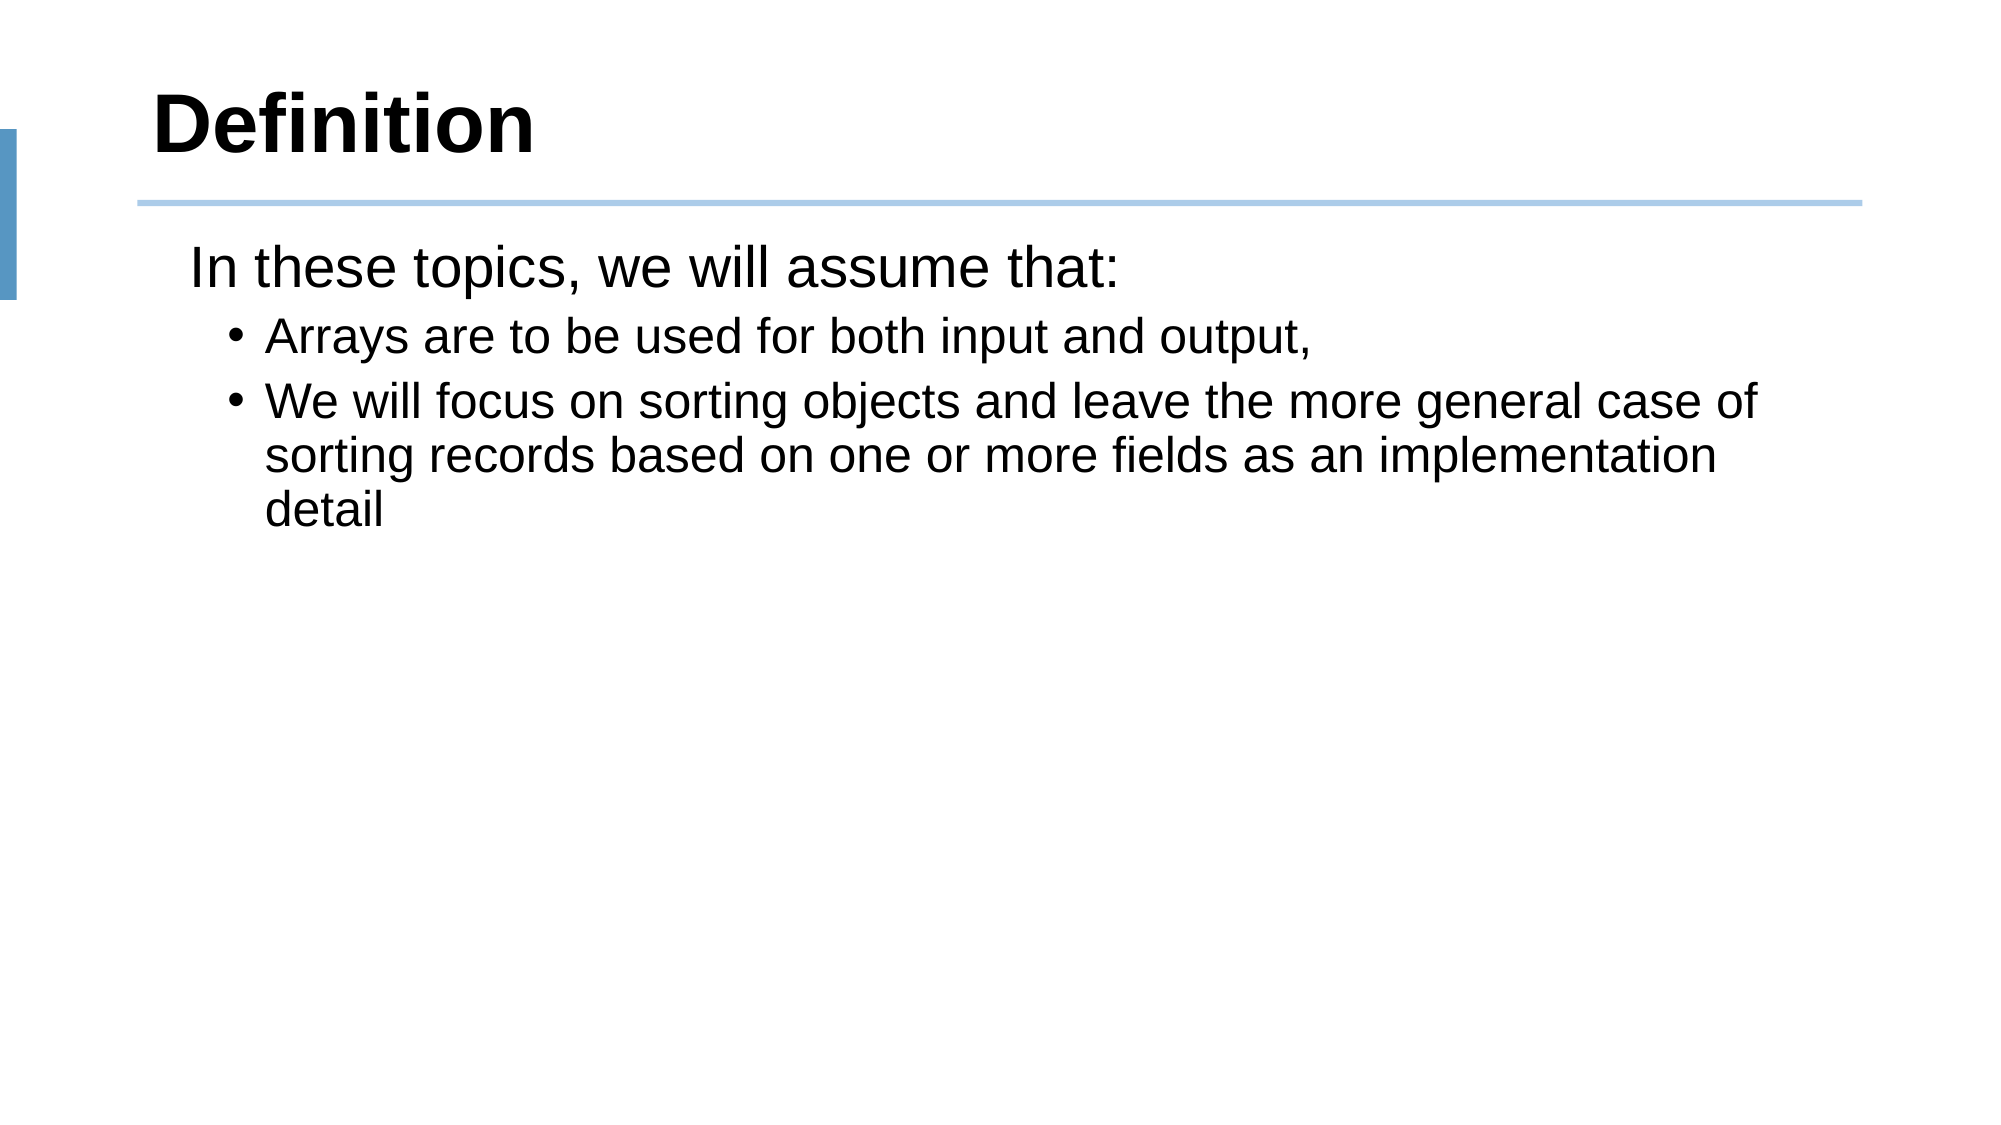

# Definition
	In these topics, we will assume that:
Arrays are to be used for both input and output,
We will focus on sorting objects and leave the more general case of sorting records based on one or more fields as an implementation detail